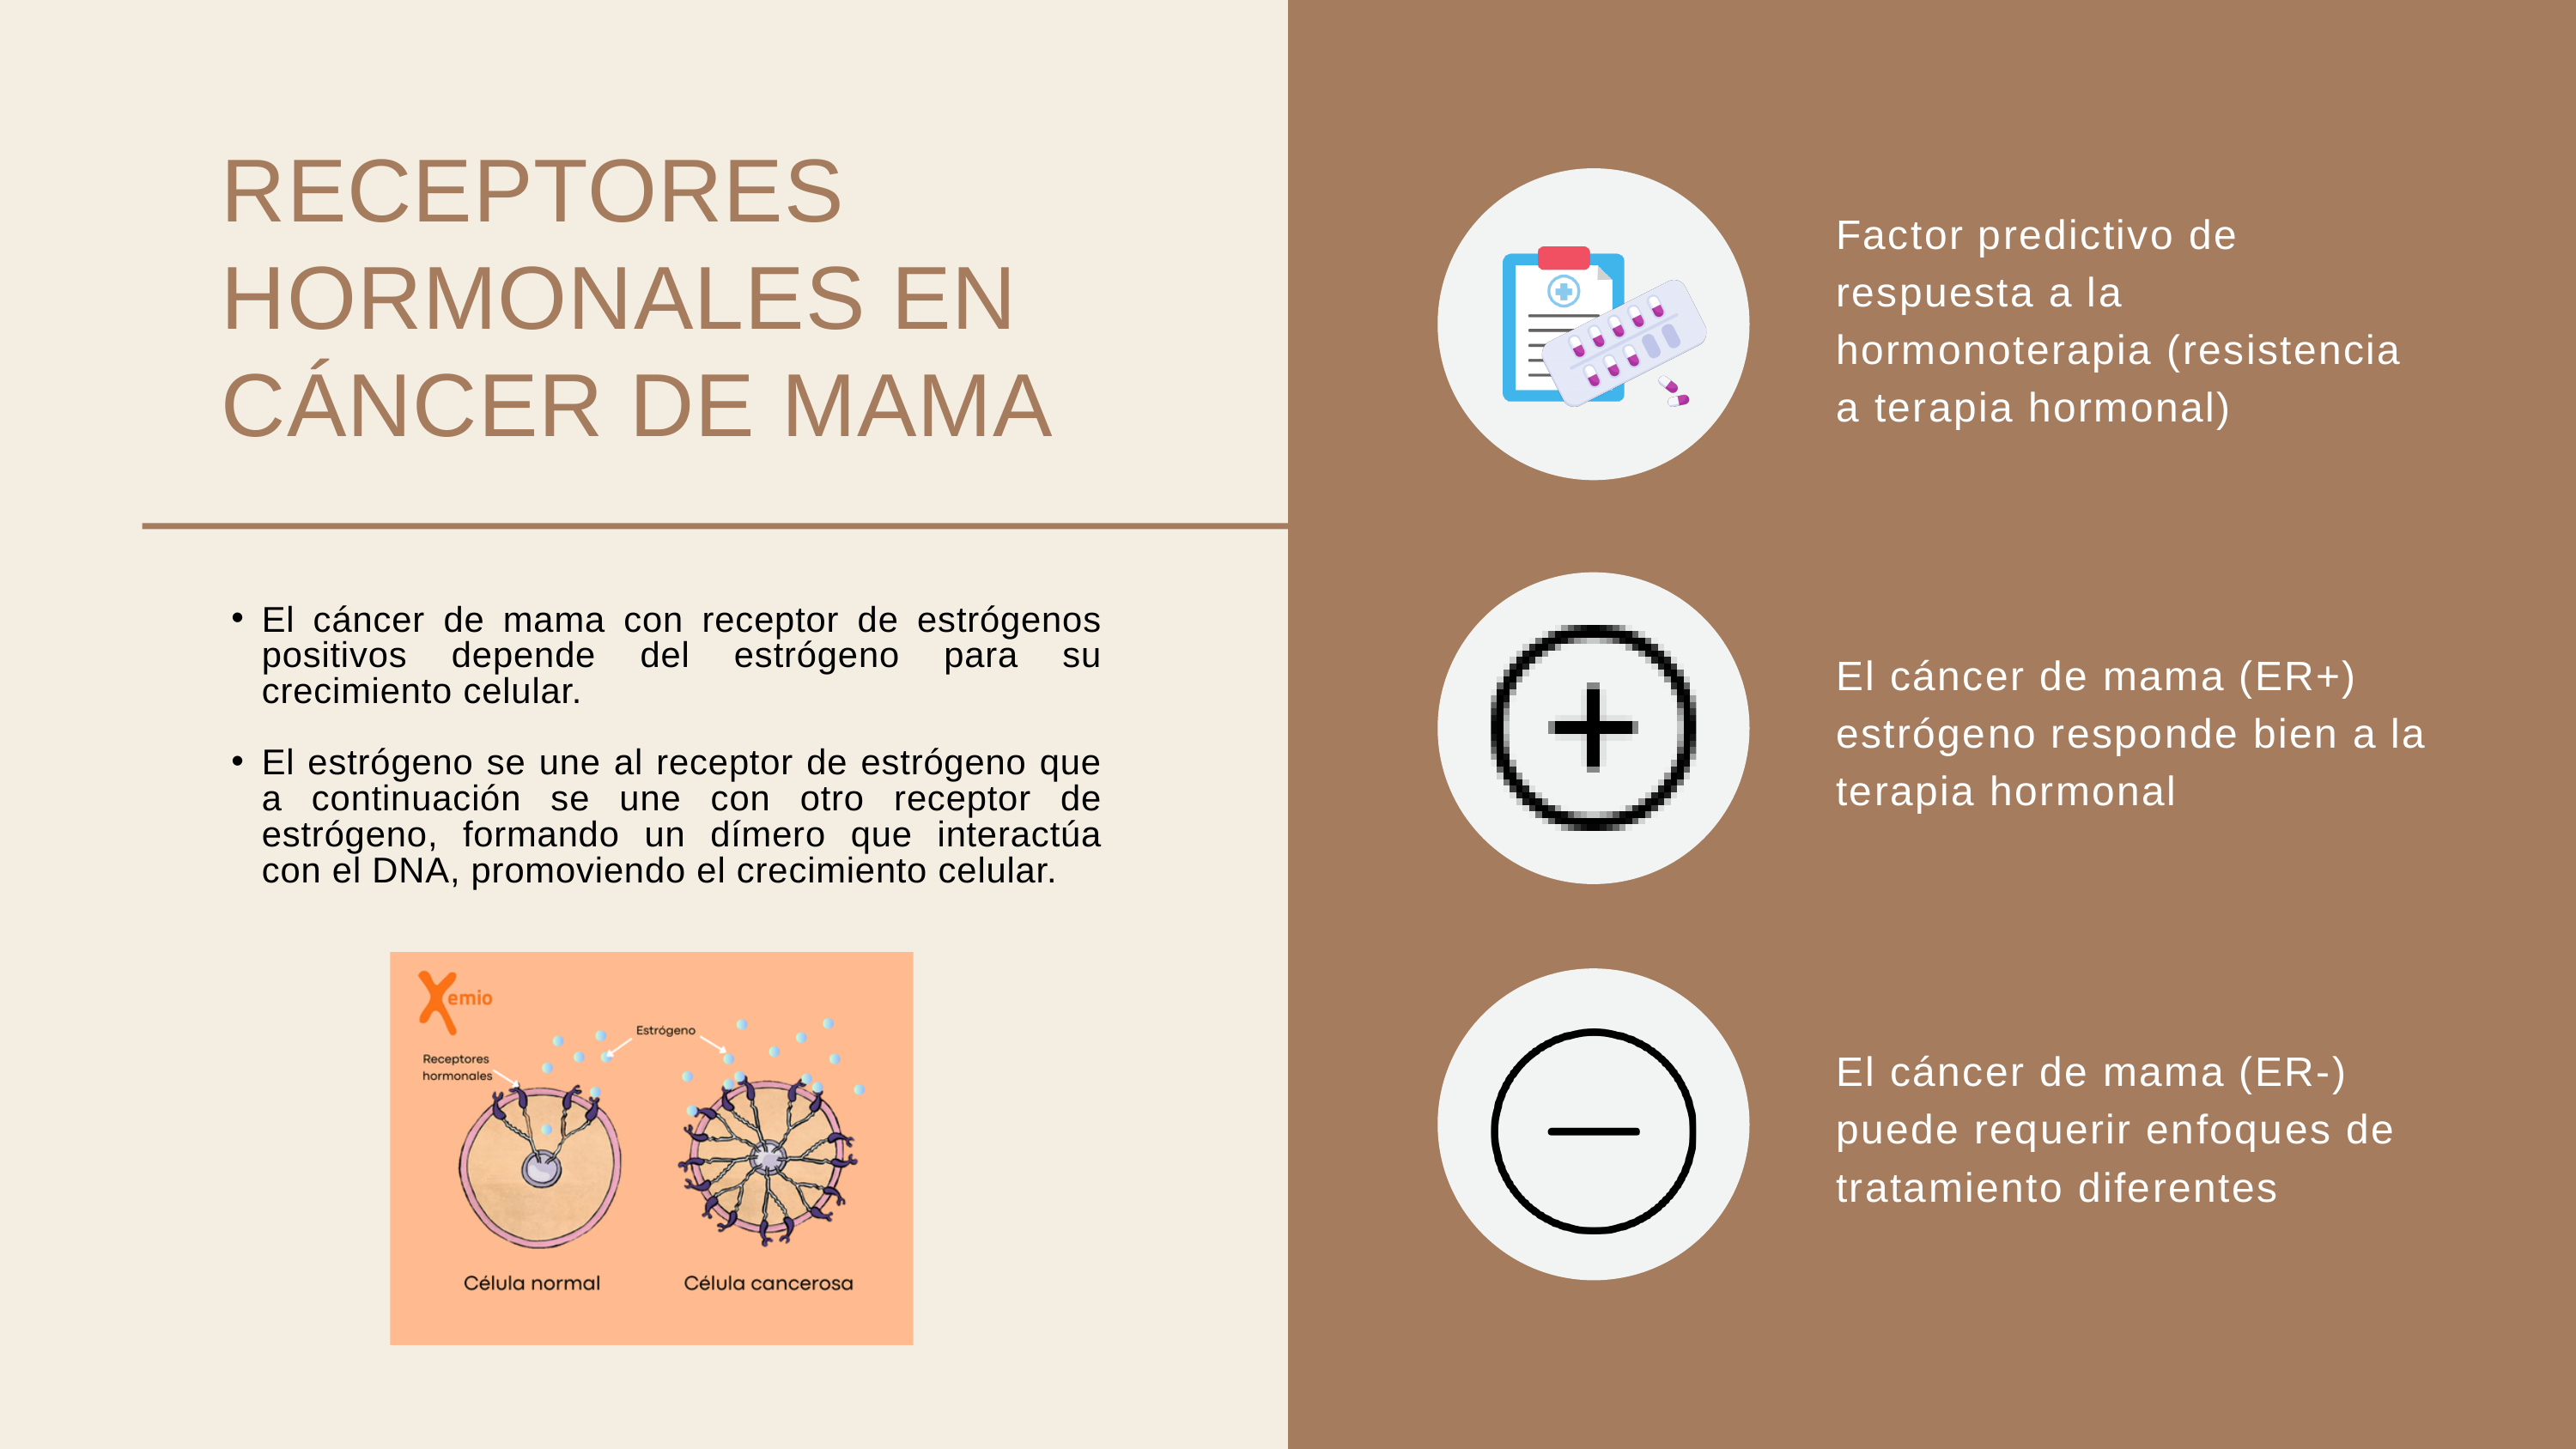

RECEPTORES HORMONALES EN CÁNCER DE MAMA

Factor predictivo de respuesta a la hormonoterapia (resistencia a terapia hormonal)

El cáncer de mama con receptor de estrógenos positivos depende del estrógeno para su crecimiento celular.

El estrógeno se une al receptor de estrógeno que a continuación se une con otro receptor de estrógeno, formando un dímero que interactúa con el DNA, promoviendo el crecimiento celular.

El cáncer de mama (ER+) estrógeno responde bien a la terapia hormonal

El cáncer de mama (ER-) puede requerir enfoques de tratamiento diferentes